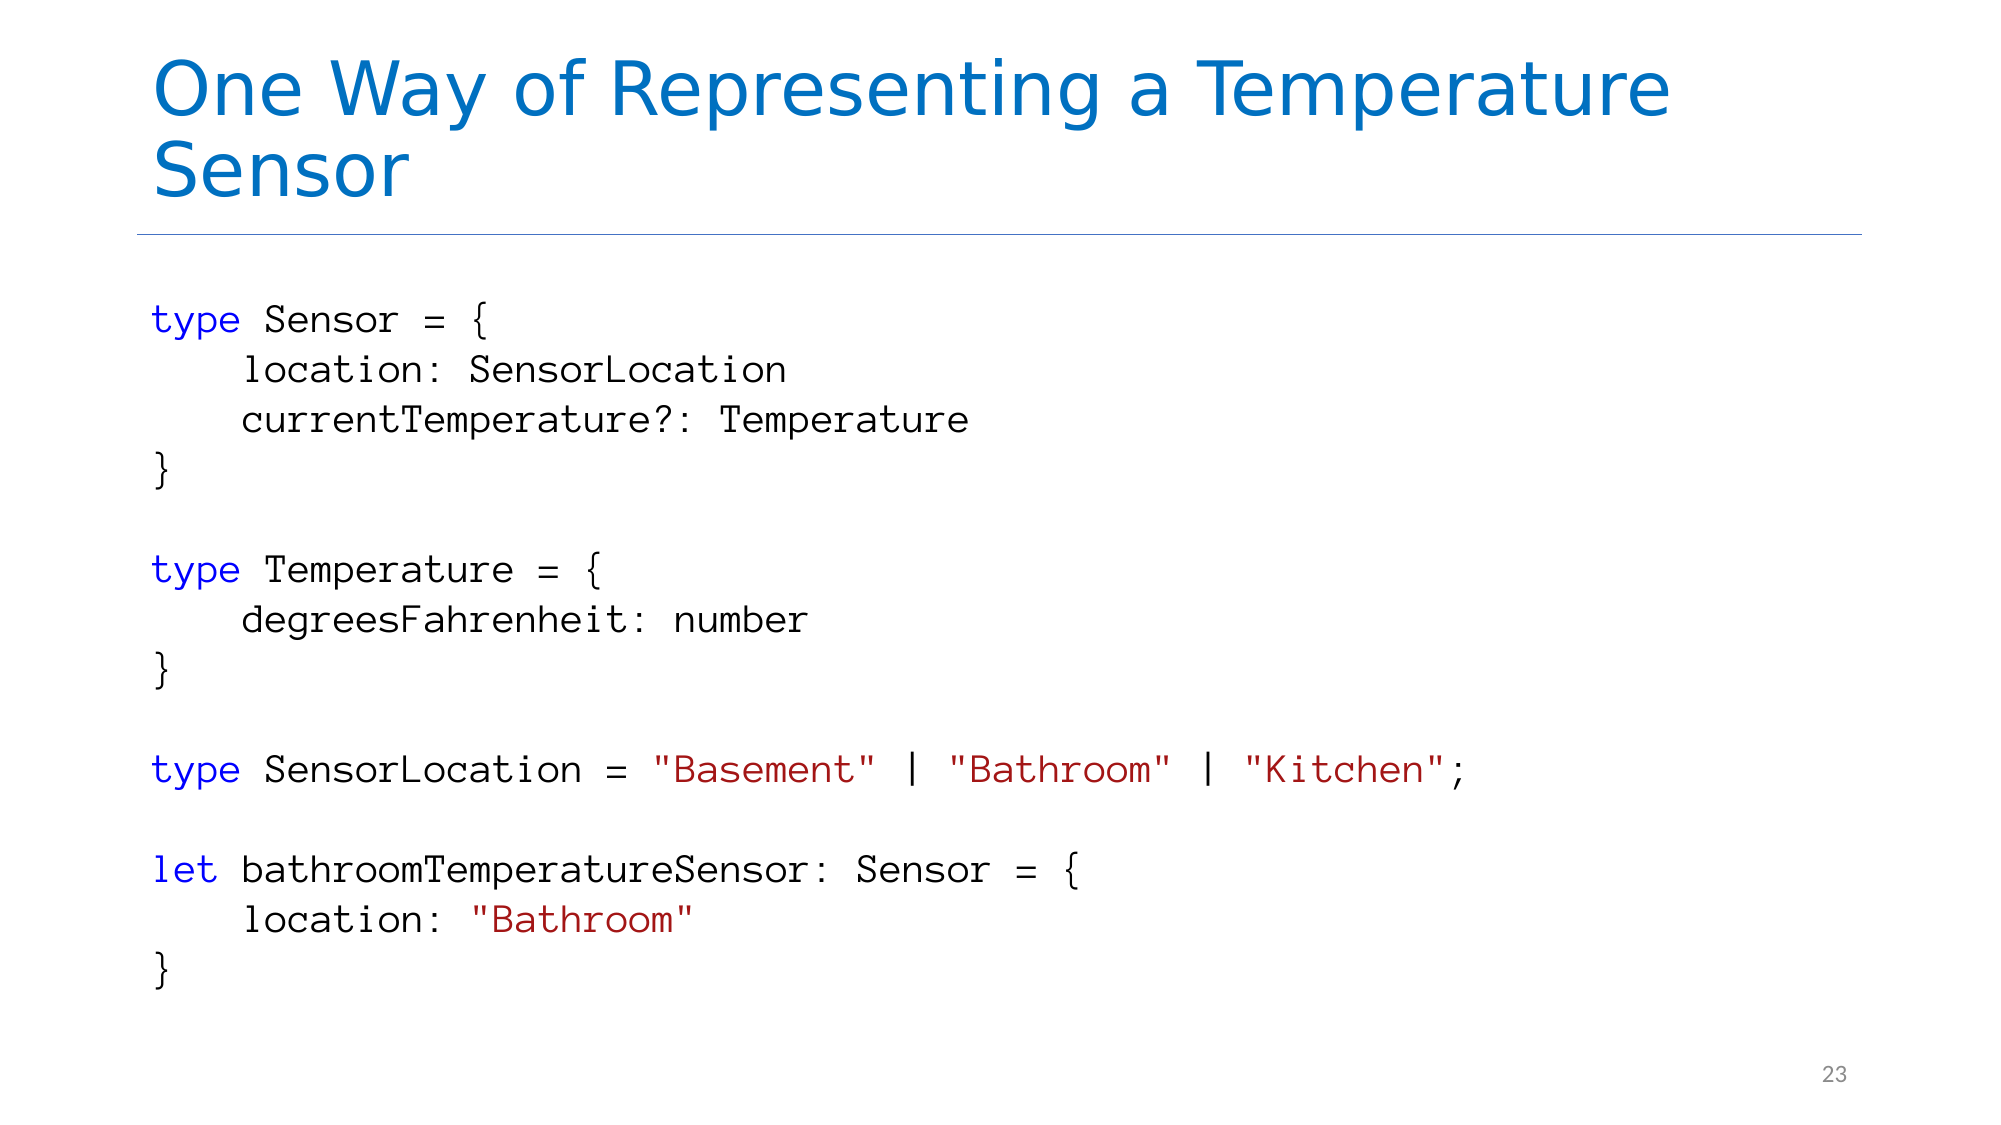

# One Way of Representing a Temperature Sensor
type Sensor = {
    location: SensorLocation
    currentTemperature?: Temperature
}
type Temperature = {
    degreesFahrenheit: number
}
type SensorLocation = "Basement" | "Bathroom" | "Kitchen";
let bathroomTemperatureSensor: Sensor = {
    location: "Bathroom"
}
23